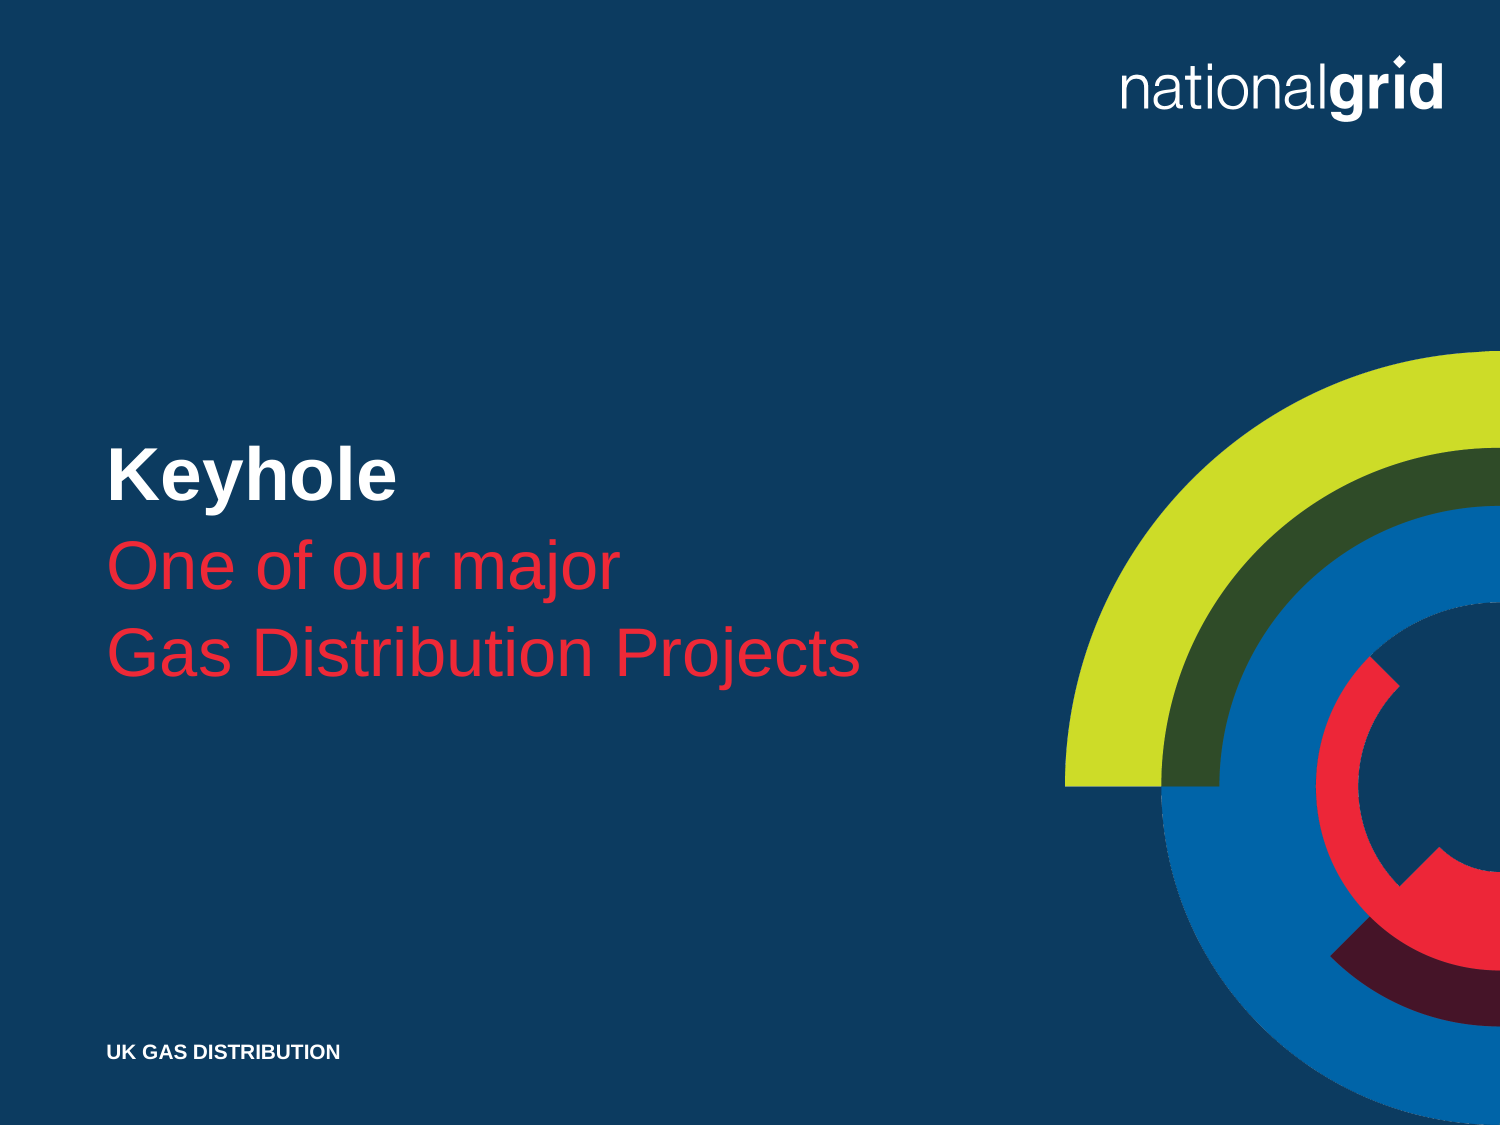

# Keyhole
One of our major
Gas Distribution Projects